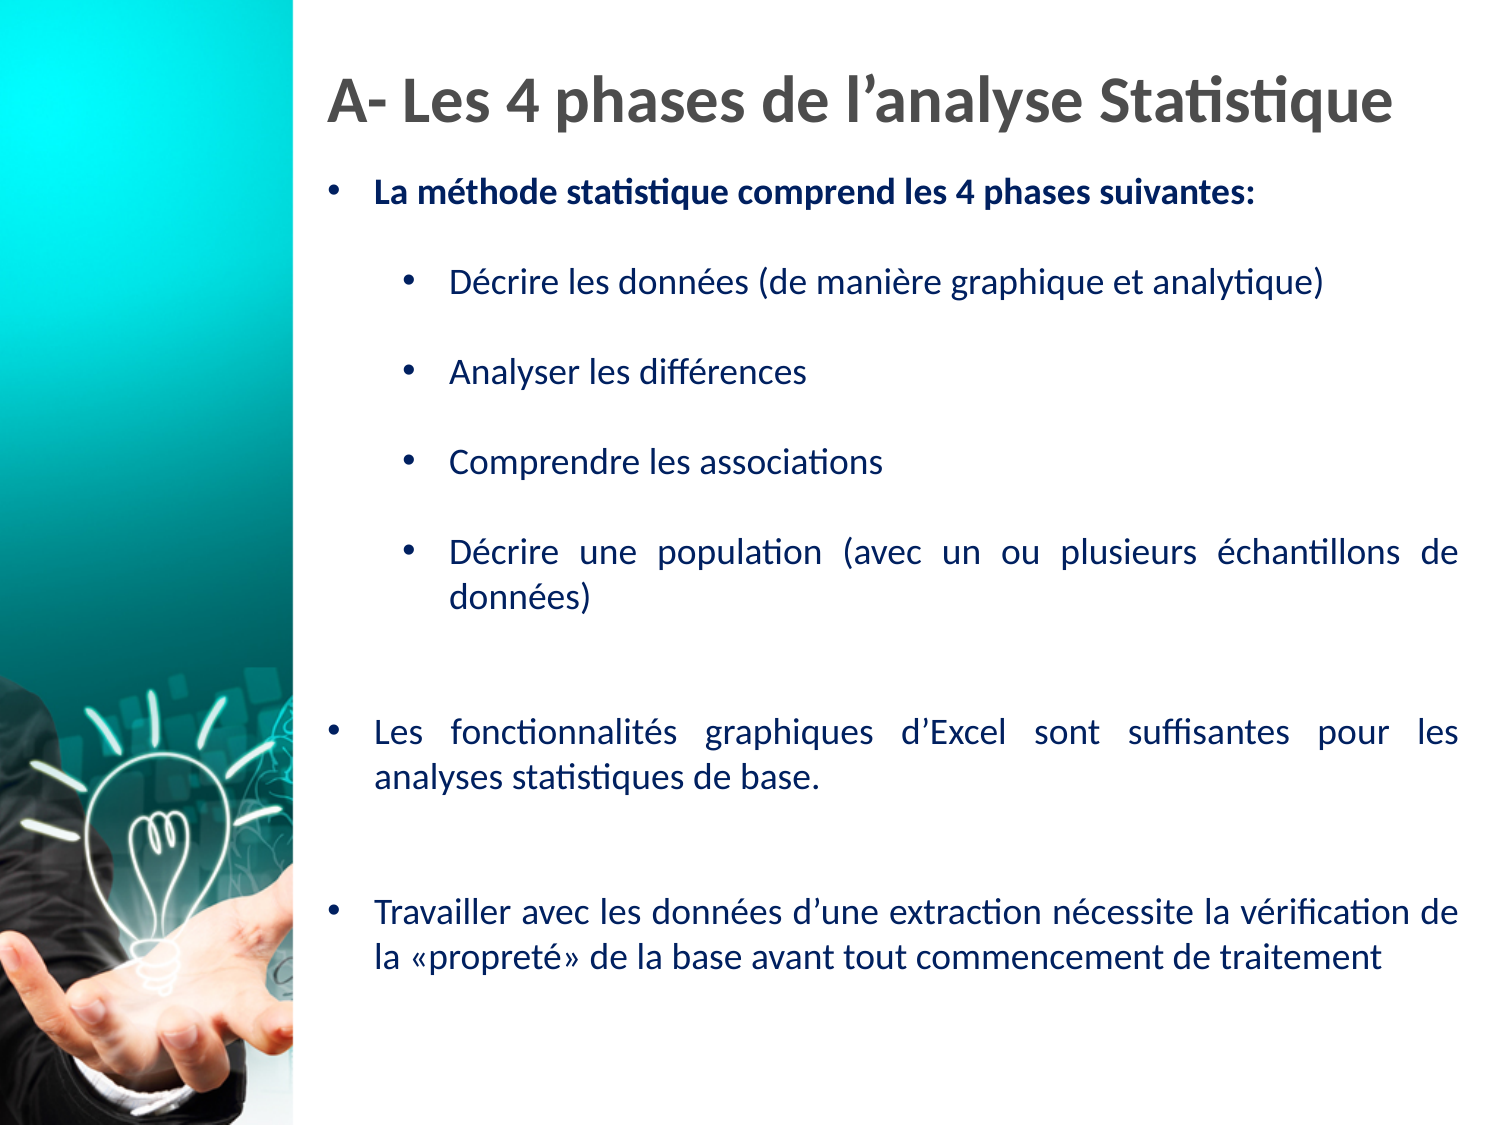

# A- Les 4 phases de l’analyse Statistique
La méthode statistique comprend les 4 phases suivantes:

Décrire les données (de manière graphique et analytique)

Analyser les différences

Comprendre les associations

Décrire une population (avec un ou plusieurs échantillons de données)

Les fonctionnalités graphiques d’Excel sont suffisantes pour les analyses statistiques de base.

Travailler avec les données d’une extraction nécessite la vérification de la «propreté» de la base avant tout commencement de traitement